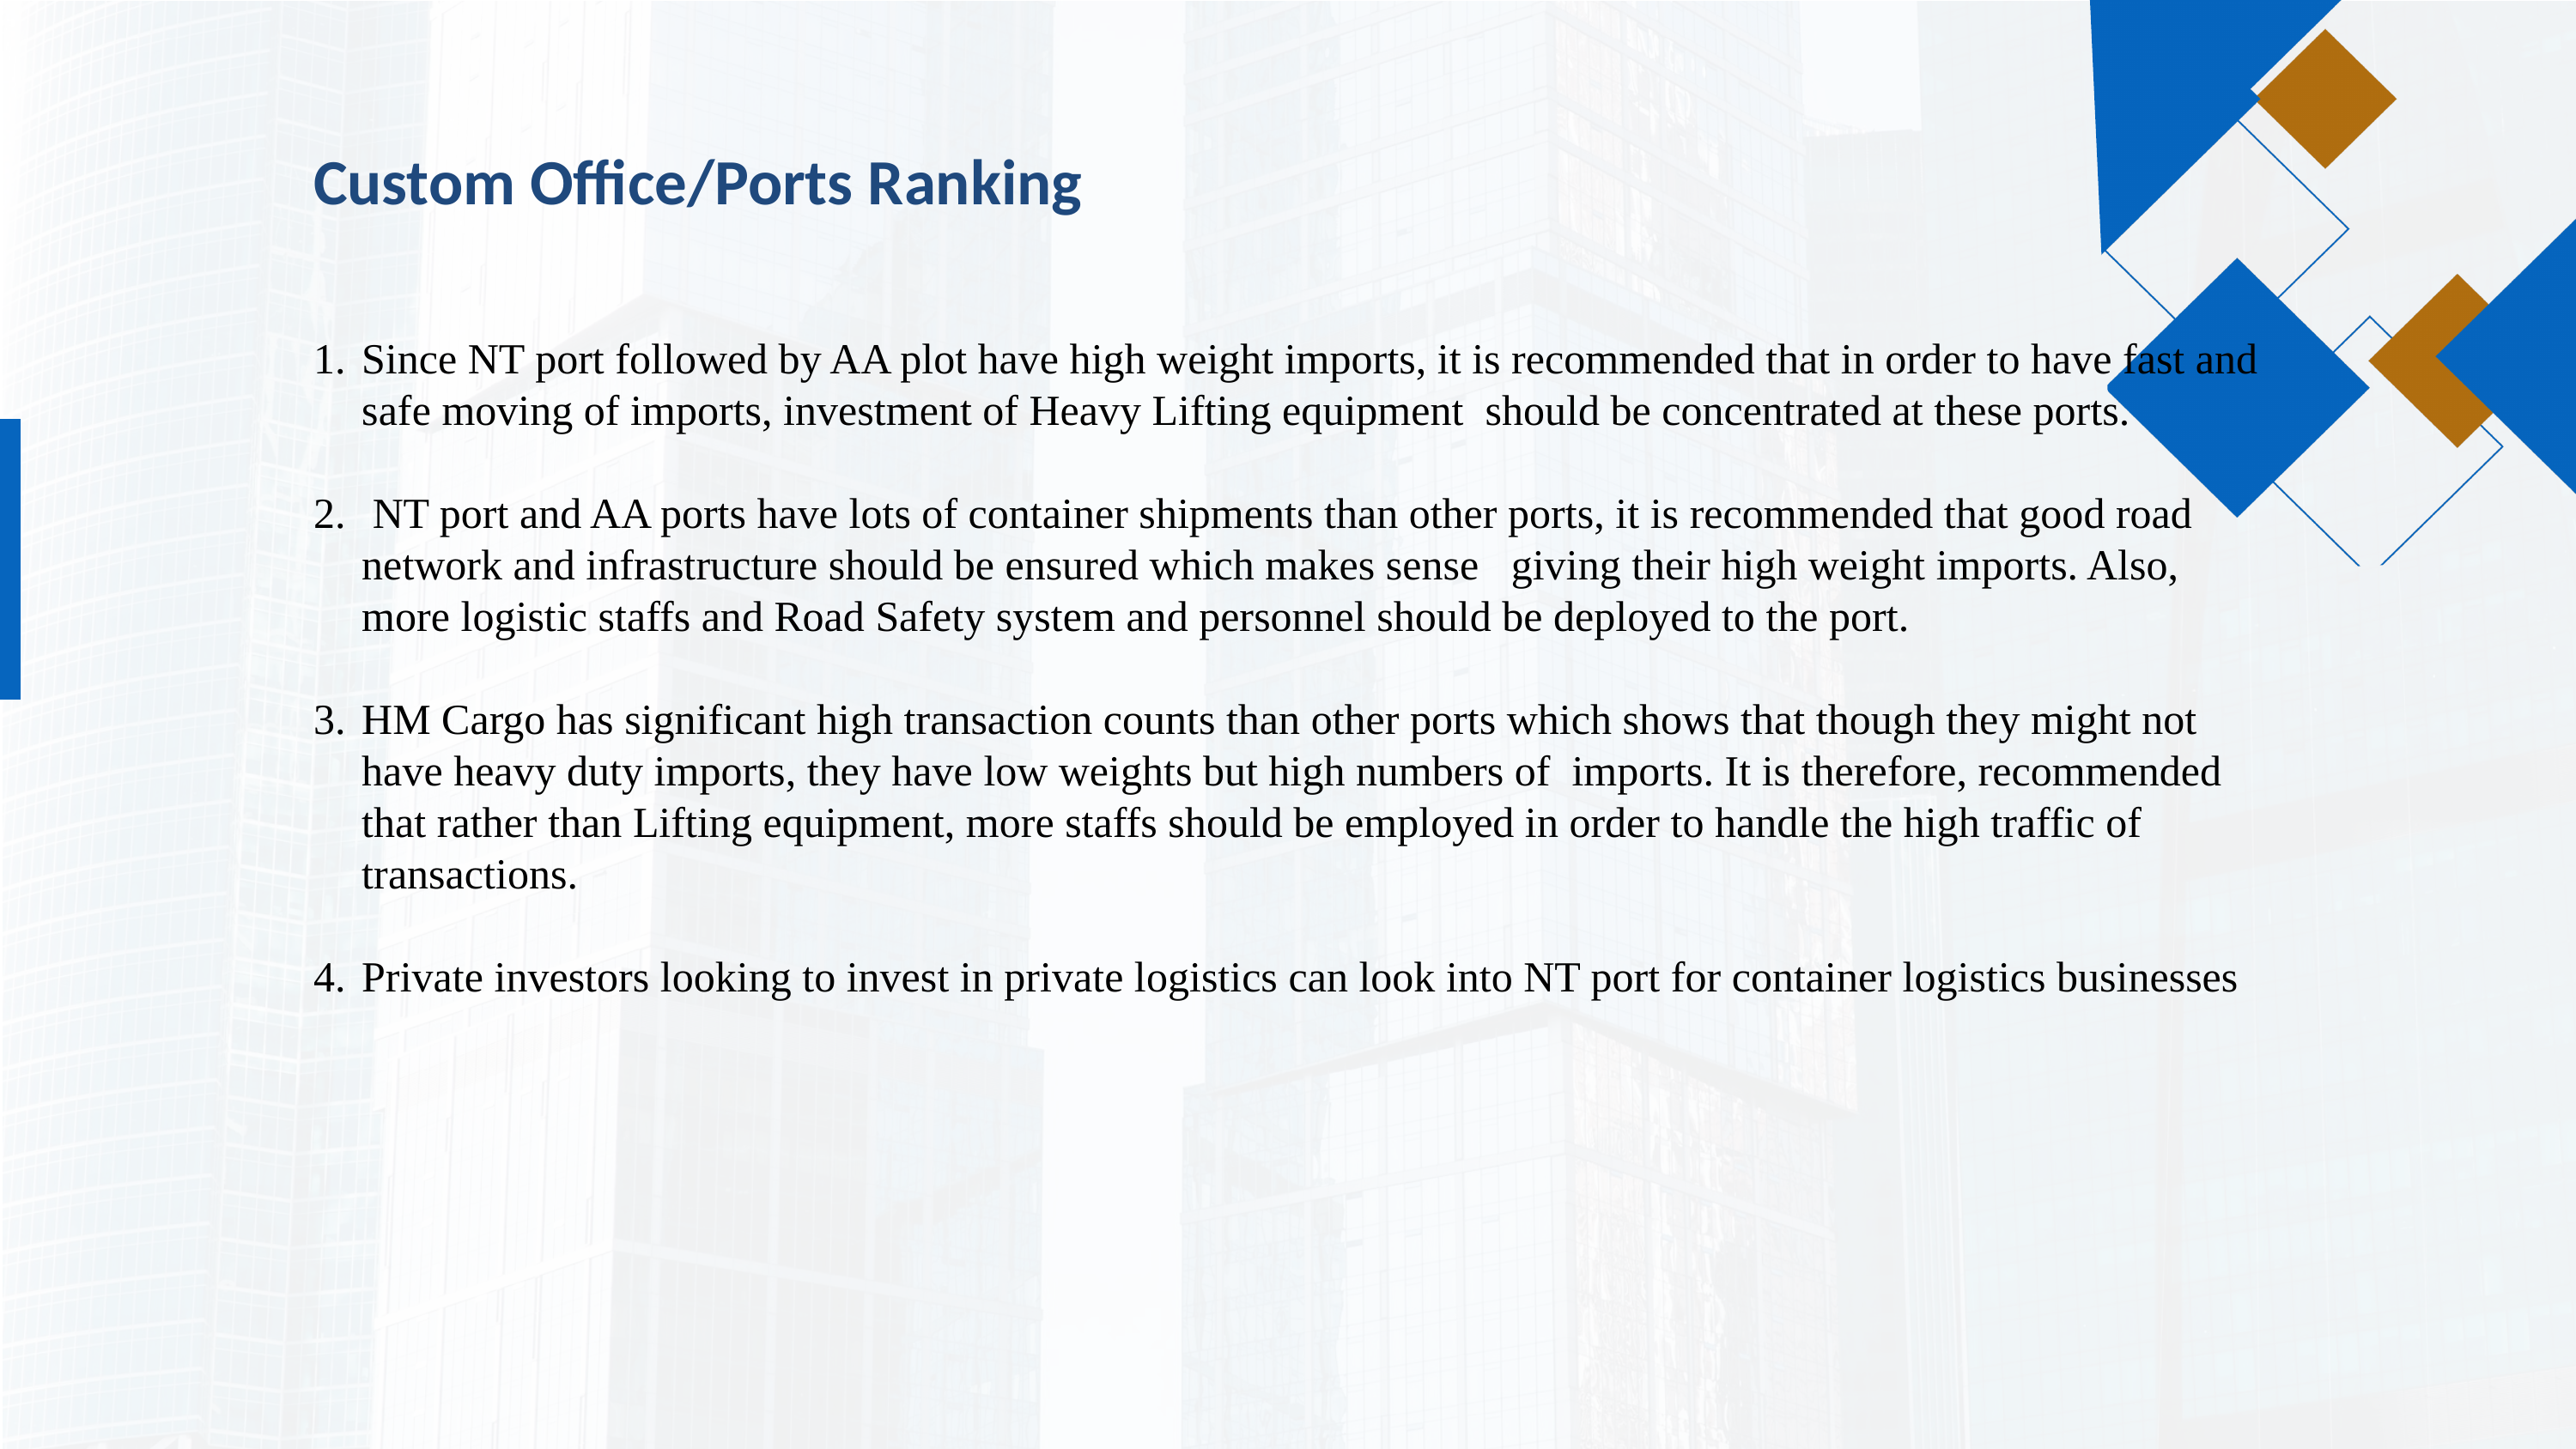

Custom Office/Ports Ranking
Since NT port followed by AA plot have high weight imports, it is recommended that in order to have fast and safe moving of imports, investment of Heavy Lifting equipment  should be concentrated at these ports.

 NT port and AA ports have lots of container shipments than other ports, it is recommended that good road network and infrastructure should be ensured which makes sense   giving their high weight imports. Also, more logistic staffs and Road Safety system and personnel should be deployed to the port.

HM Cargo has significant high transaction counts than other ports which shows that though they might not have heavy duty imports, they have low weights but high numbers of  imports. It is therefore, recommended that rather than Lifting equipment, more staffs should be employed in order to handle the high traffic of transactions.

Private investors looking to invest in private logistics can look into NT port for container logistics businesses